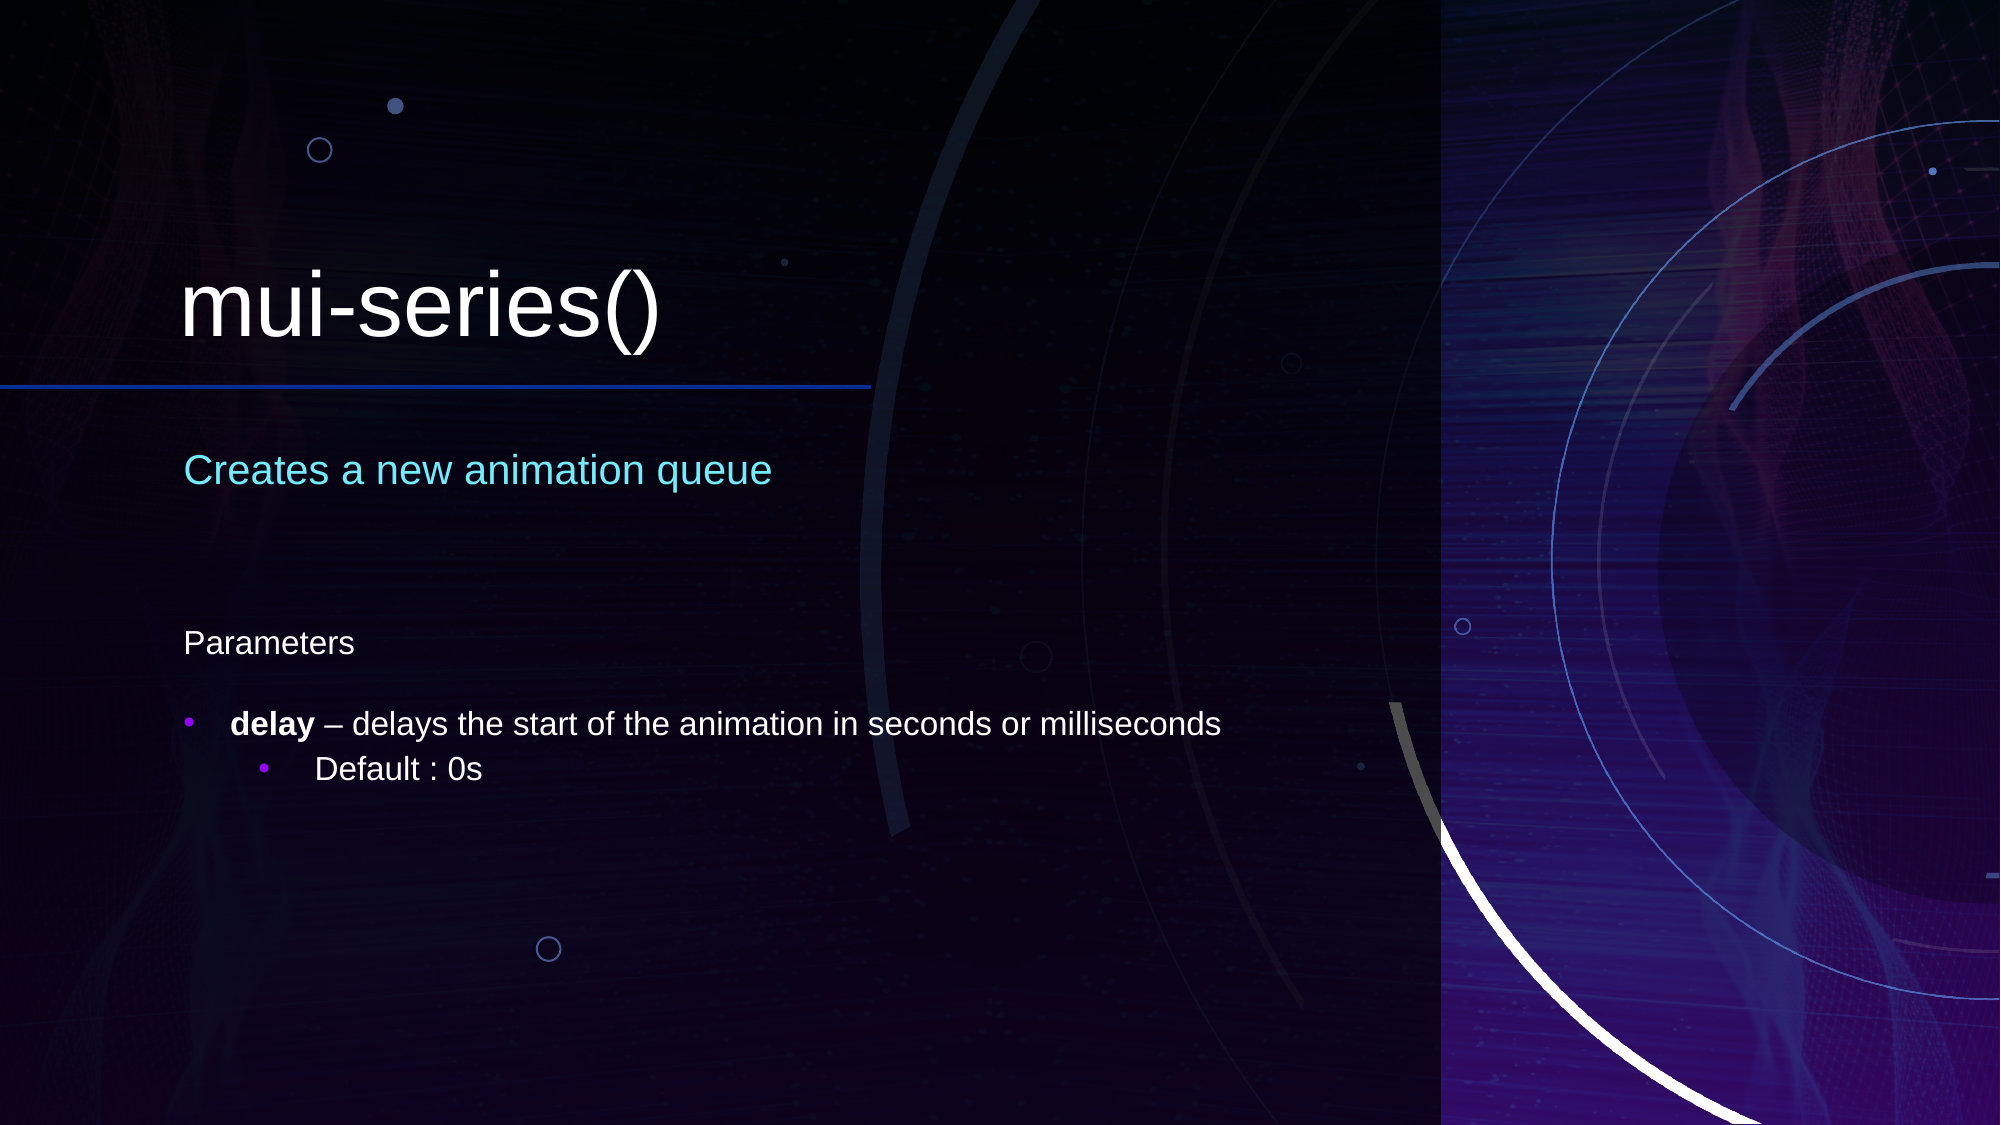

# mui-series()
Creates a new animation queue
Parameters
delay – delays the start of the animation in seconds or milliseconds
Default : 0s